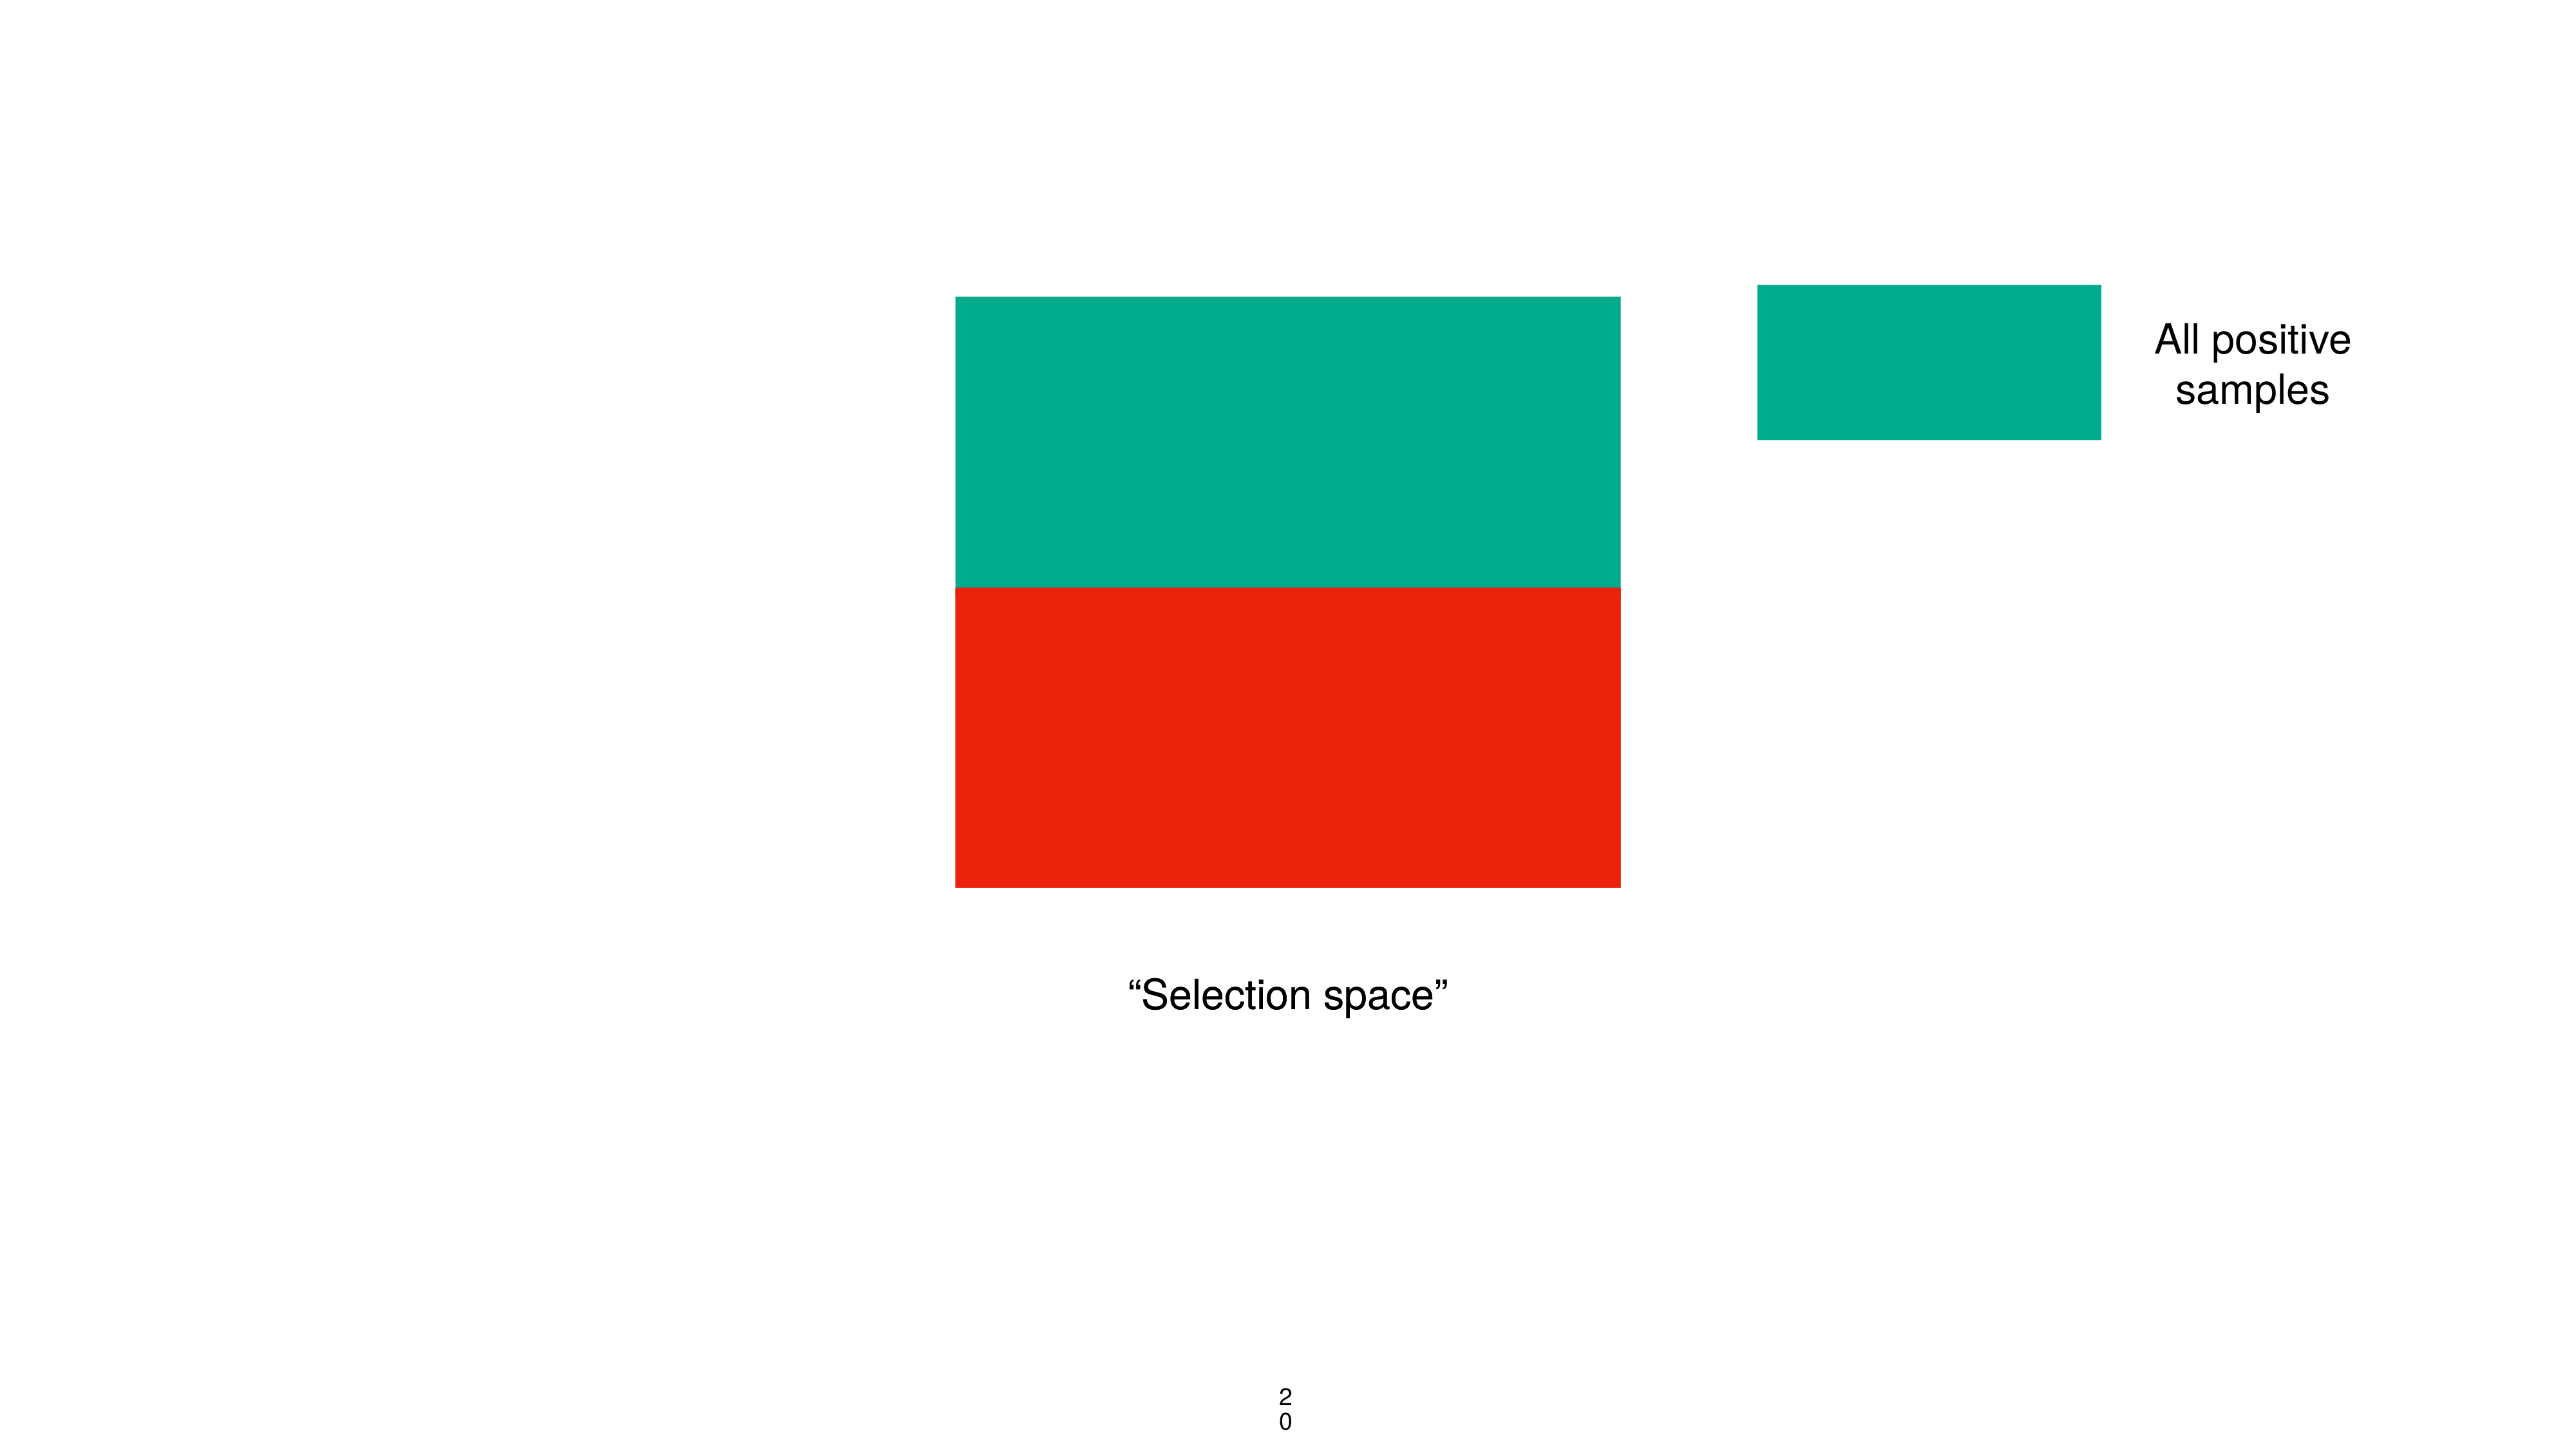

All positive samples

“Selection space”
“Selection space”
20